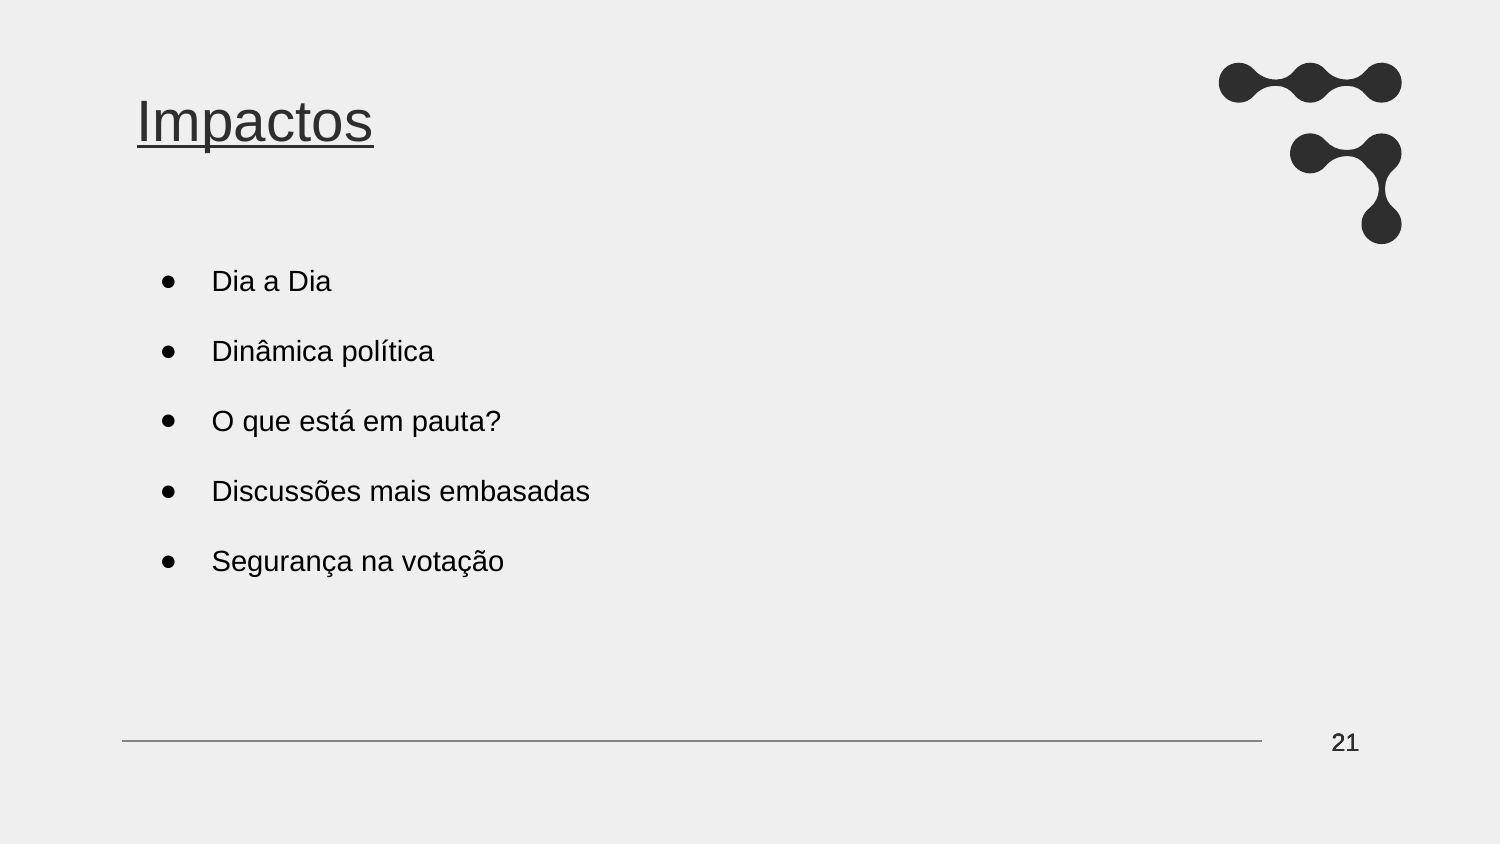

# Impactos
Dia a Dia

Dinâmica política

O que está em pauta?

Discussões mais embasadas

Segurança na votação
21
21
21
21